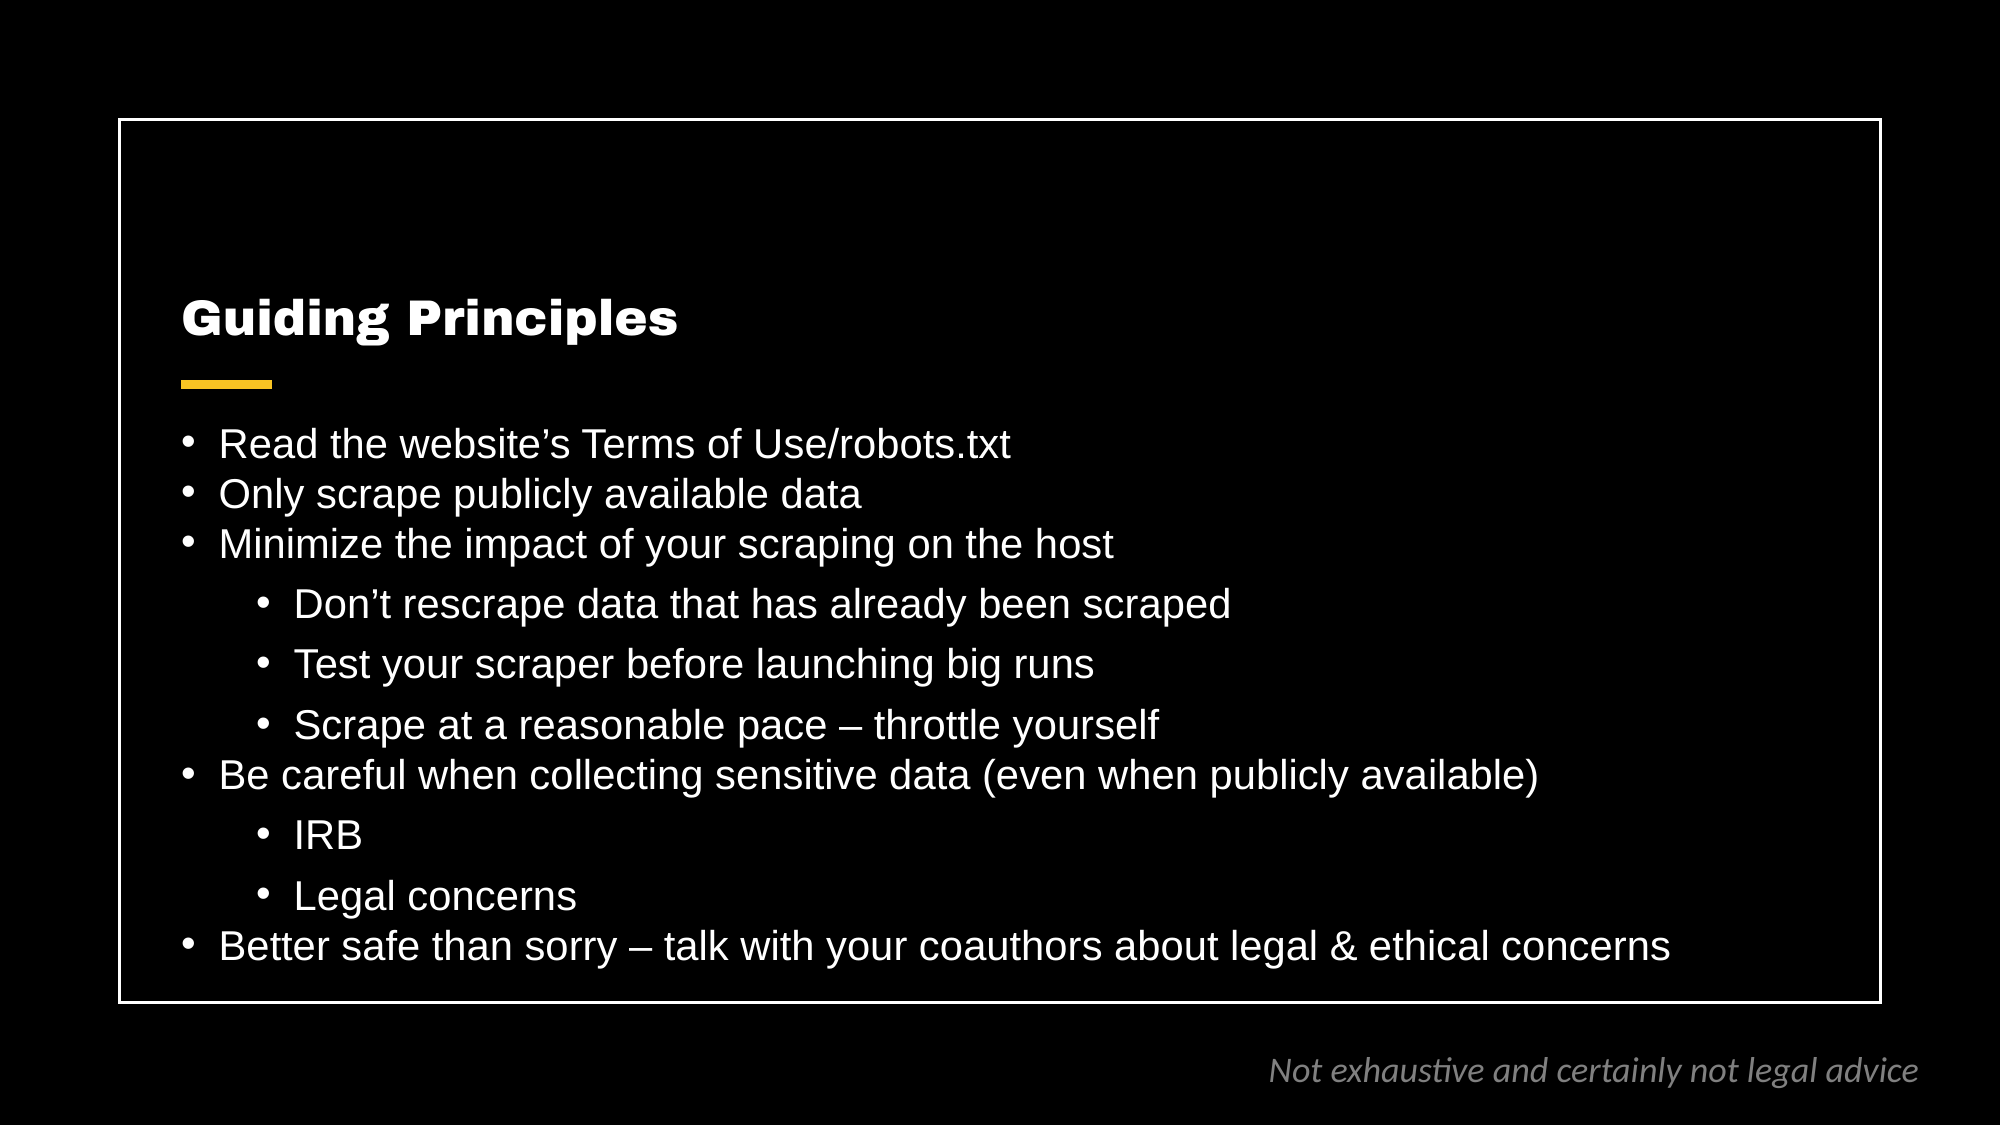

# Guiding Principles
Read the website’s Terms of Use/robots.txt
Only scrape publicly available data
Minimize the impact of your scraping on the host
Don’t rescrape data that has already been scraped
Test your scraper before launching big runs
Scrape at a reasonable pace – throttle yourself
Be careful when collecting sensitive data (even when publicly available)
IRB
Legal concerns
Better safe than sorry – talk with your coauthors about legal & ethical concerns
Not exhaustive and certainly not legal advice